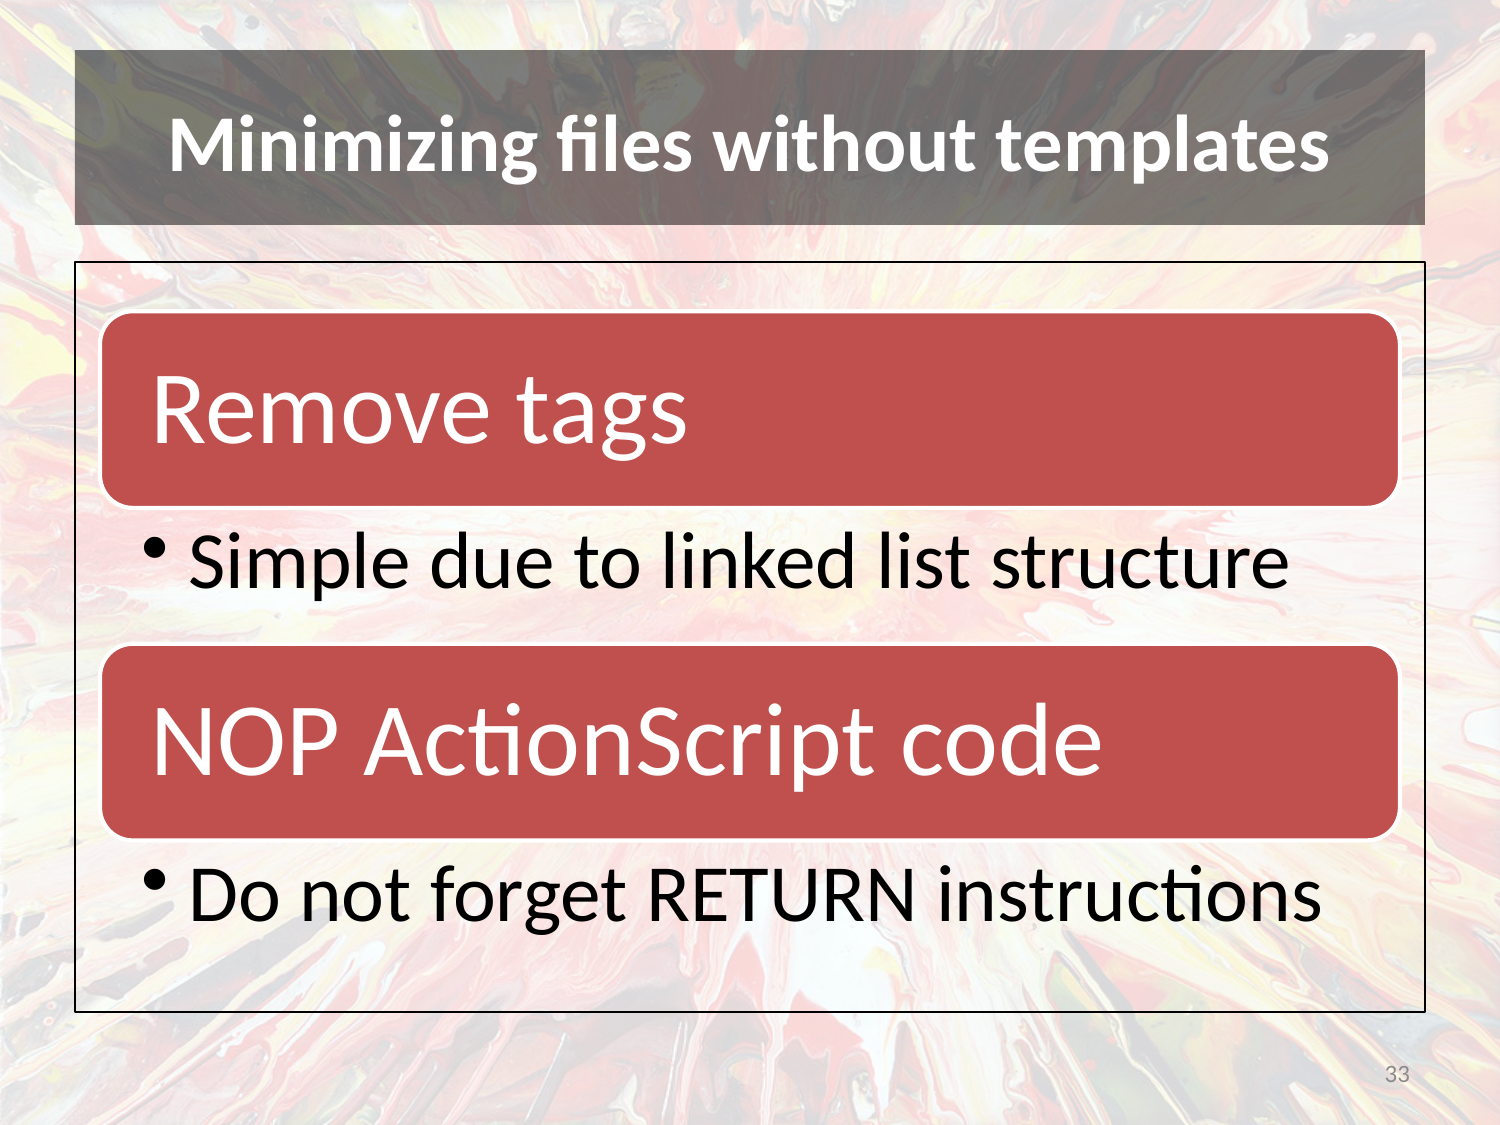

# Minimizing files without templates
Remove tags
Simple due to linked list structure
NOP ActionScript code
Do not forget RETURN instructions

33